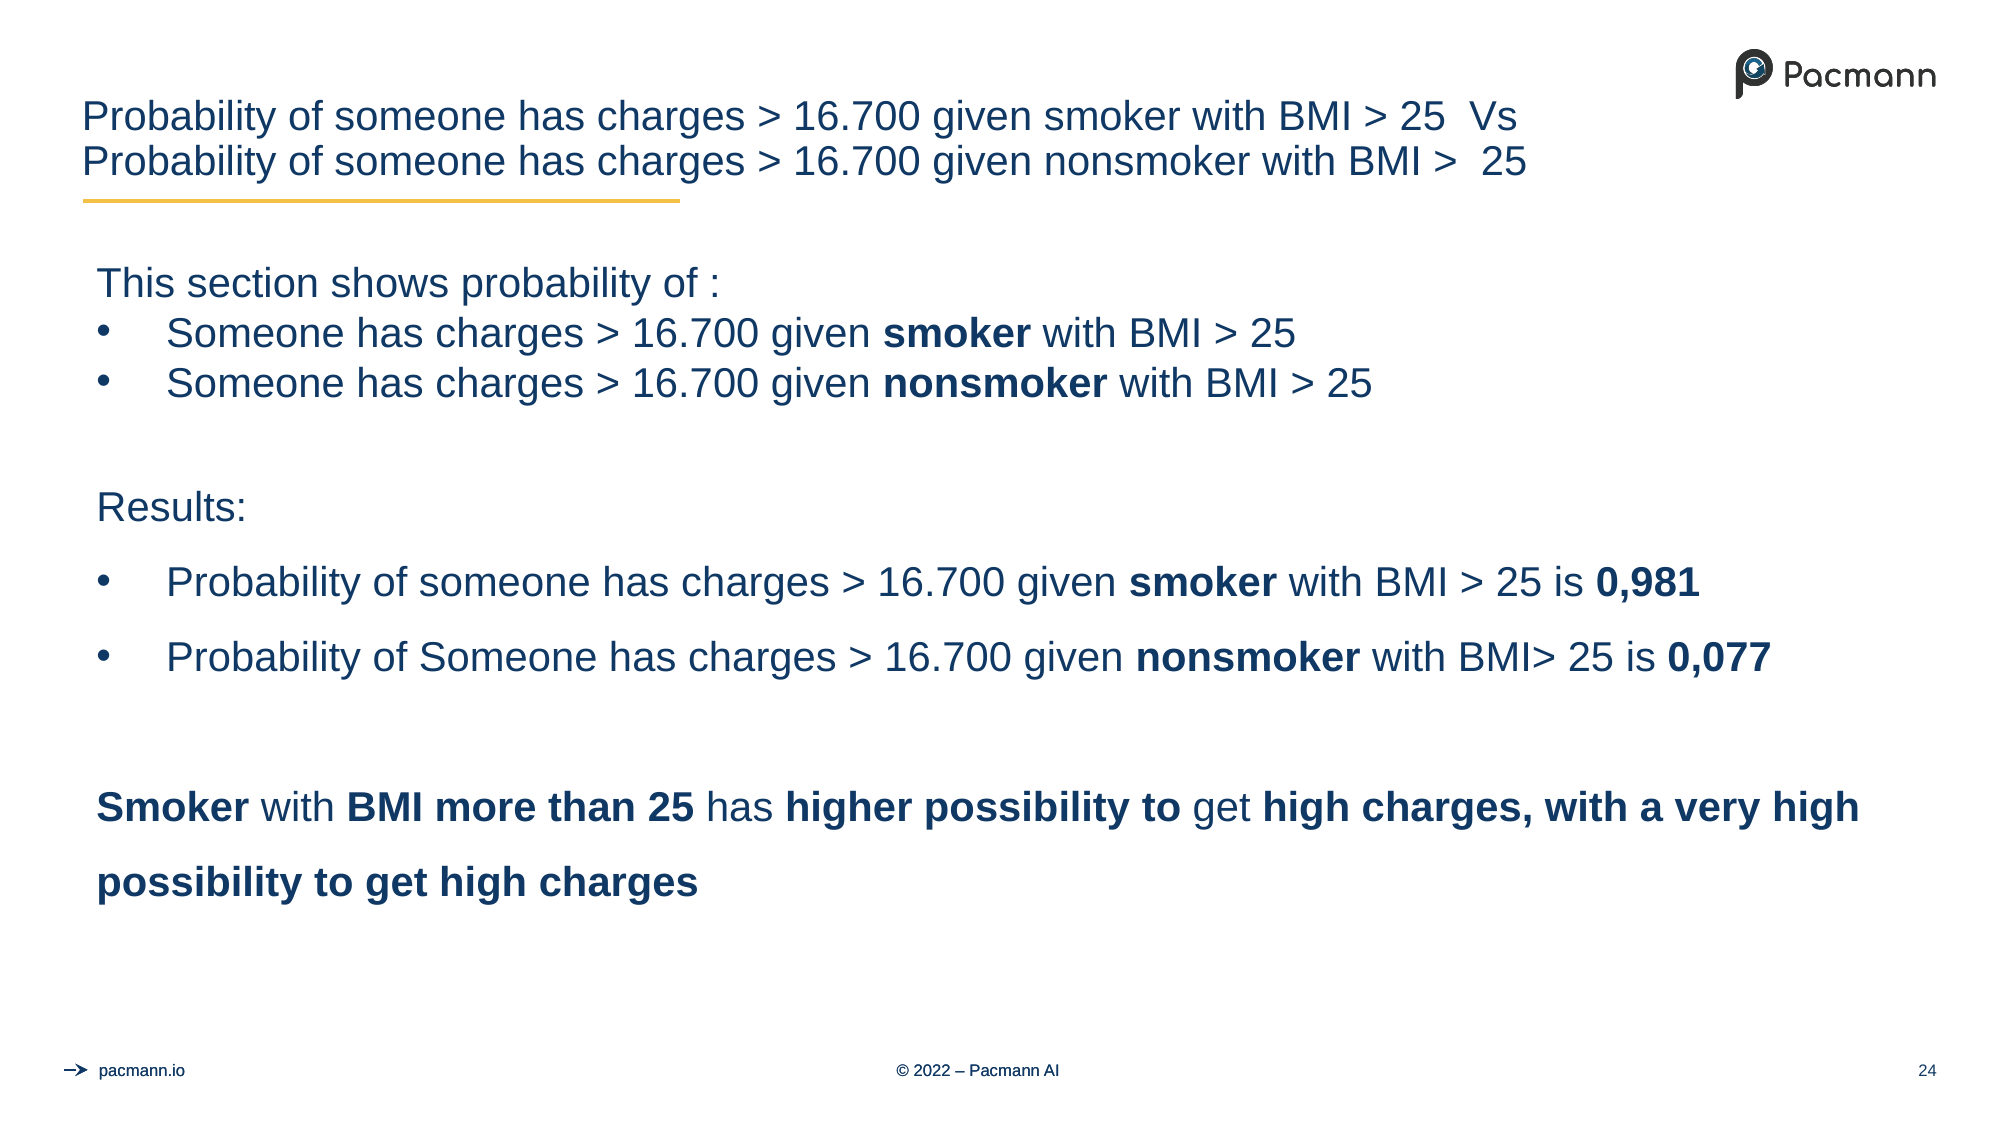

# Probability of someone has charges > 16.700 given smoker with BMI > 25  Vs Probability of someone has charges > 16.700 given nonsmoker with BMI >  25
This section shows probability of :
 Someone has charges > 16.700 given smoker with BMI > 25
 Someone has charges > 16.700 given nonsmoker with BMI > 25

Results:
 Probability of someone has charges > 16.700 given smoker with BMI > 25 is 0,981
 Probability of Someone has charges > 16.700 given nonsmoker with BMI> 25 is 0,077

Smoker with BMI more than 25 has higher possibility to get high charges, with a very high possibility to get high charges